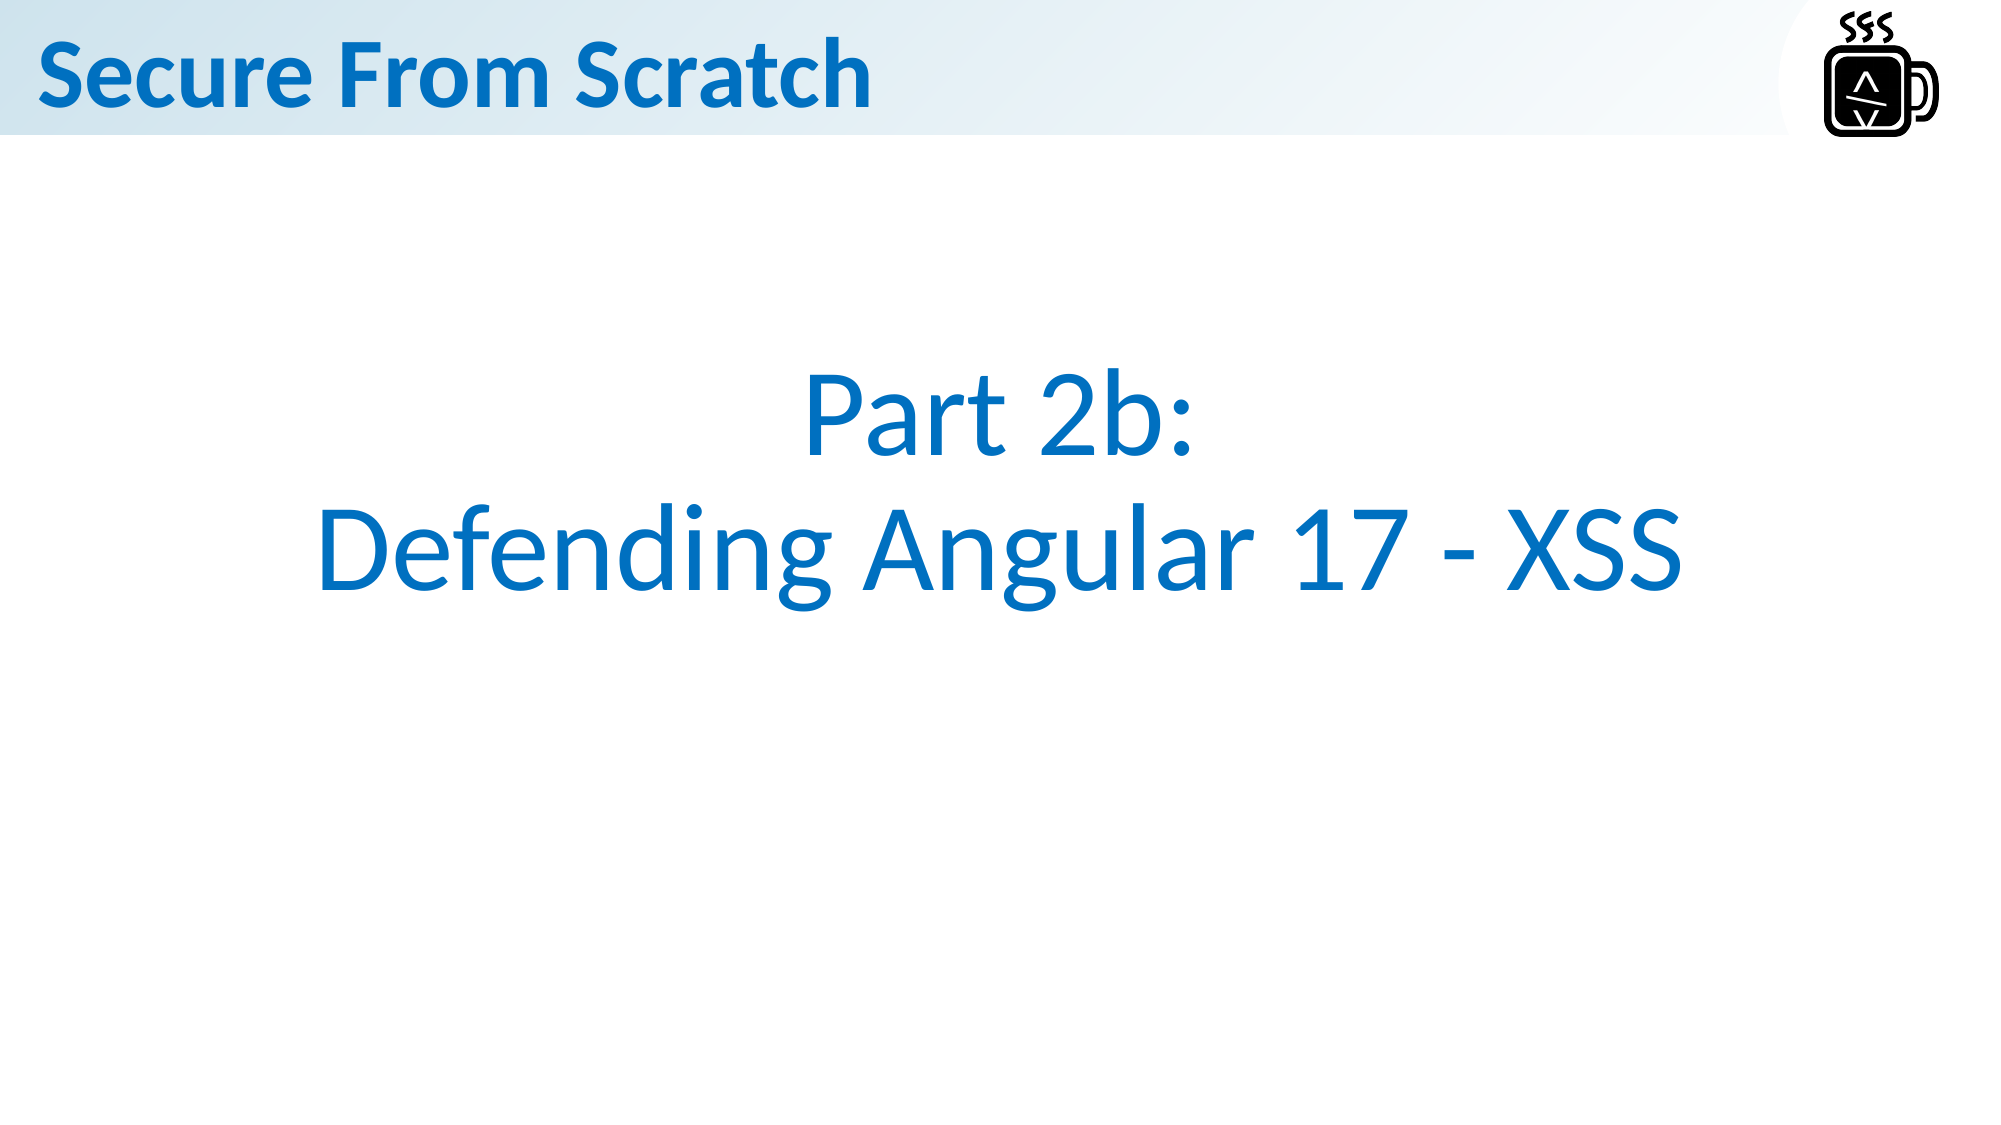

# Part 2b: Defending Angular 17 - XSS